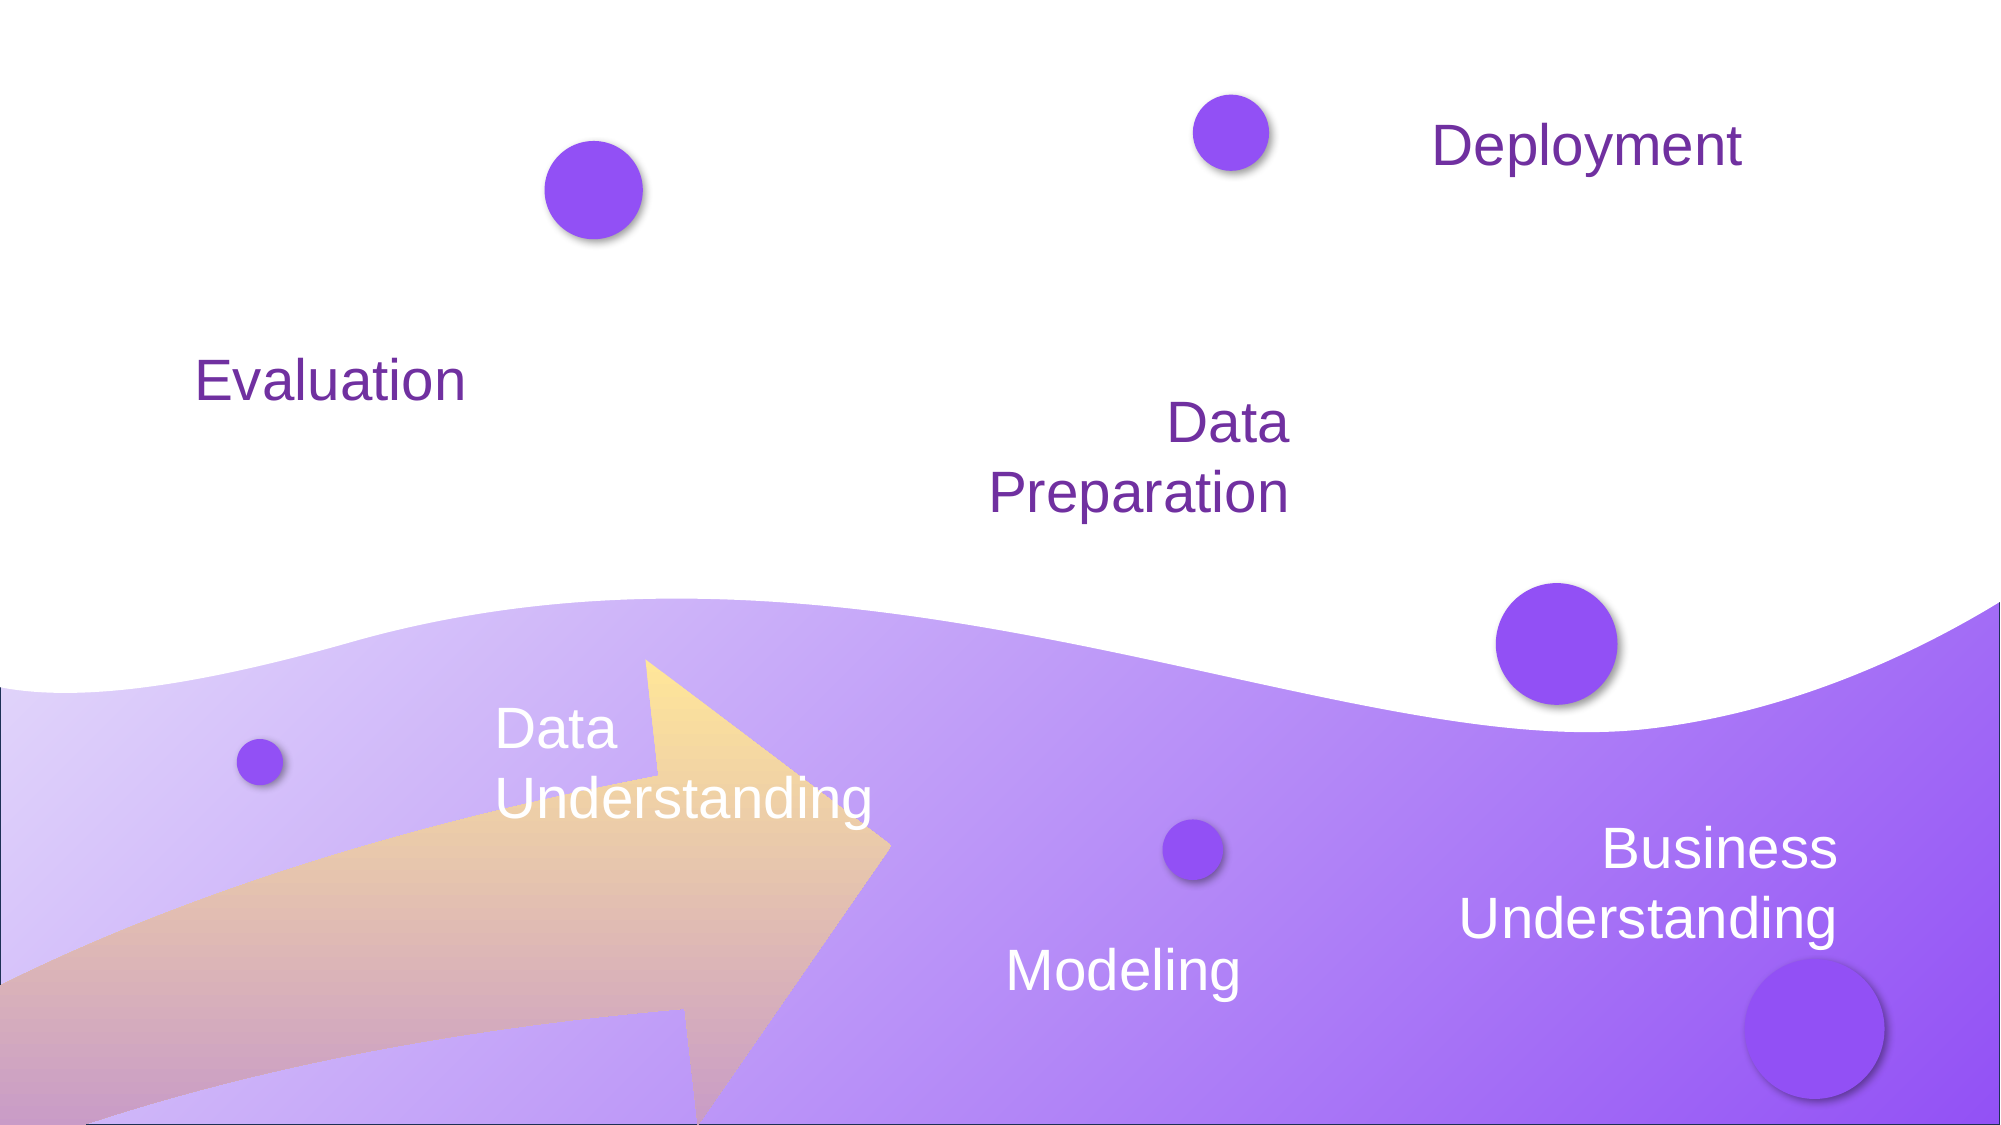

Deployment

Evaluation
Data Preparation
Modeling

Data Understanding

Business Understanding

Modeling